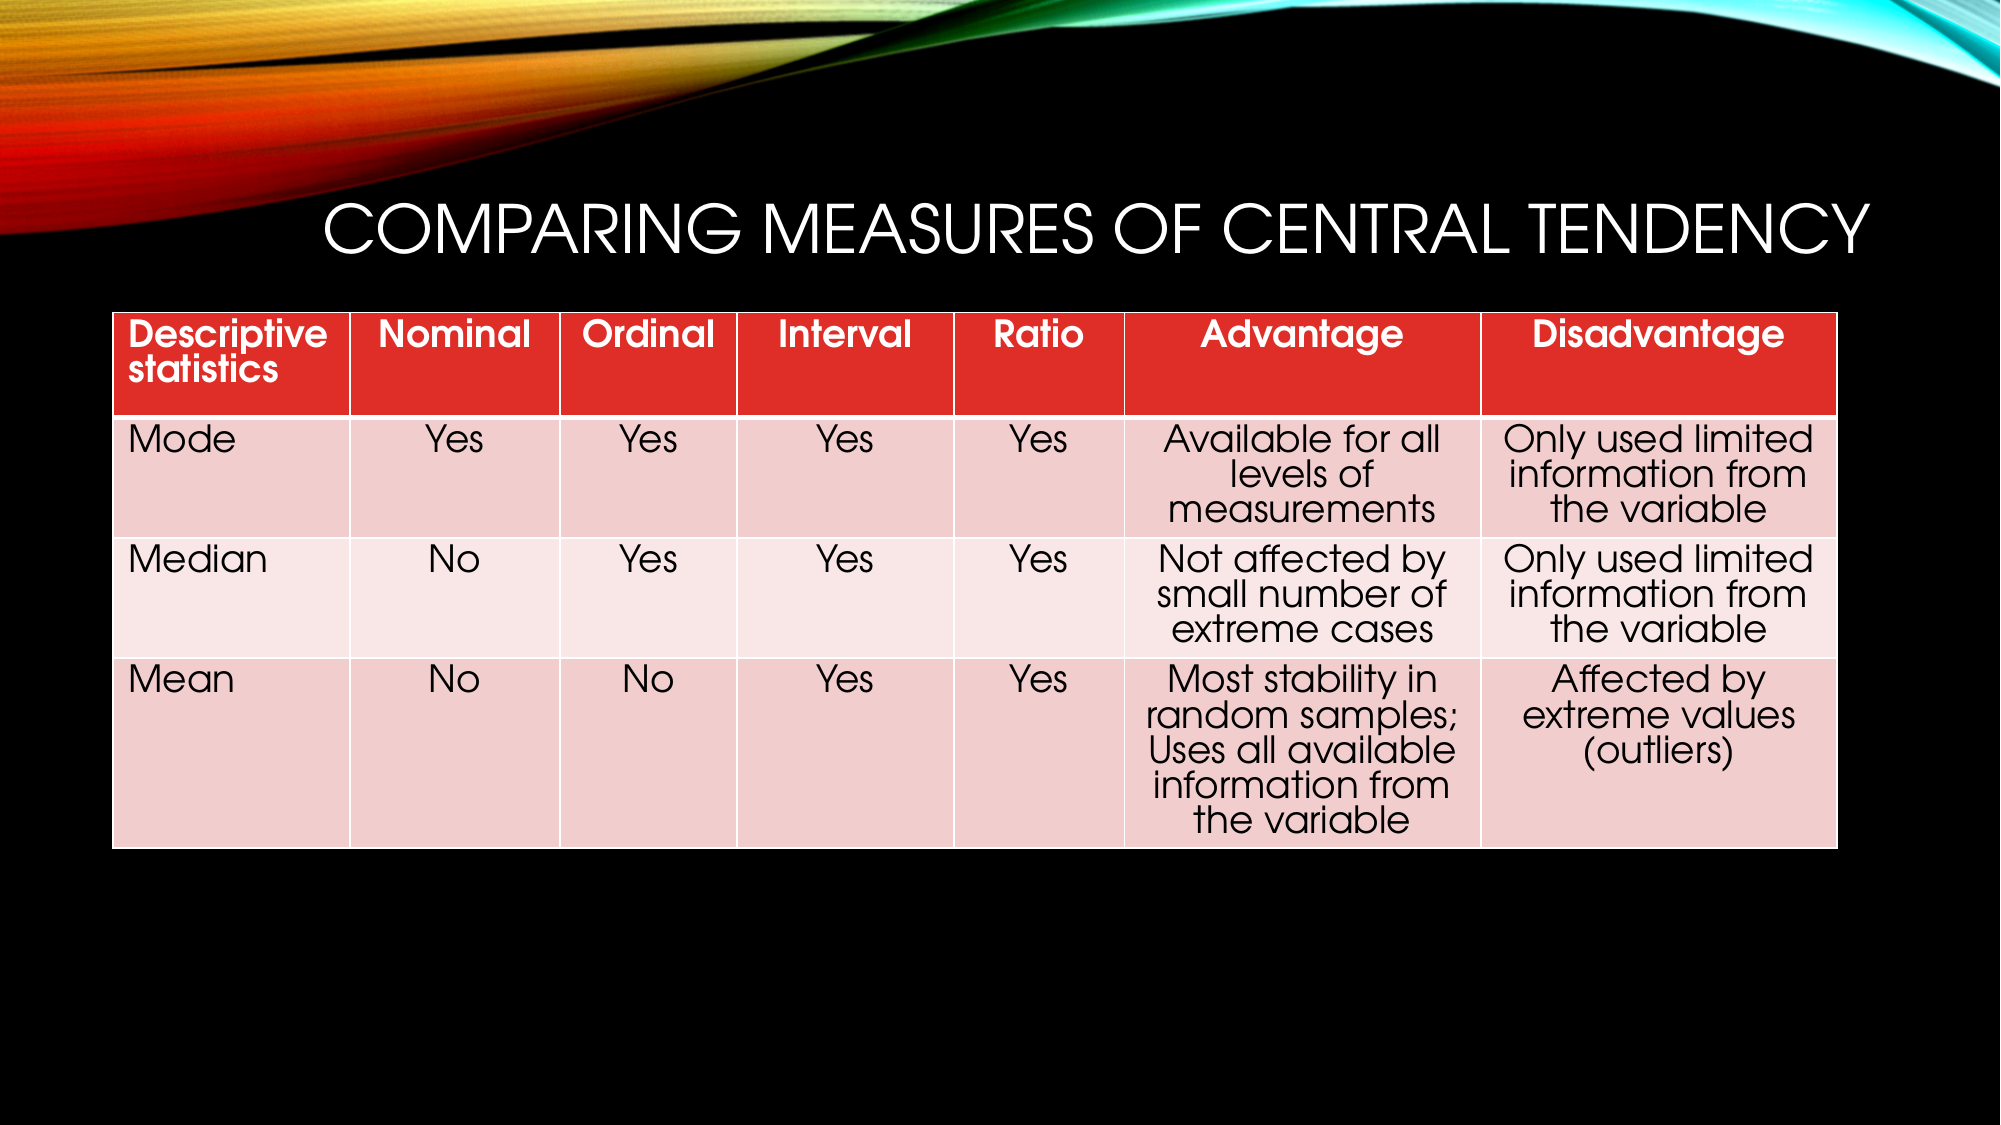

# Comparing measures of Central tendency
| Descriptive statistics | Nominal | Ordinal | Interval | Ratio | Advantage | Disadvantage |
| --- | --- | --- | --- | --- | --- | --- |
| Mode | Yes | Yes | Yes | Yes | Available for all levels of measurements | Only used limited information from the variable |
| Median | No | Yes | Yes | Yes | Not affected by small number of extreme cases | Only used limited information from the variable |
| Mean | No | No | Yes | Yes | Most stability in random samples; Uses all available information from the variable | Affected by extreme values (outliers) |